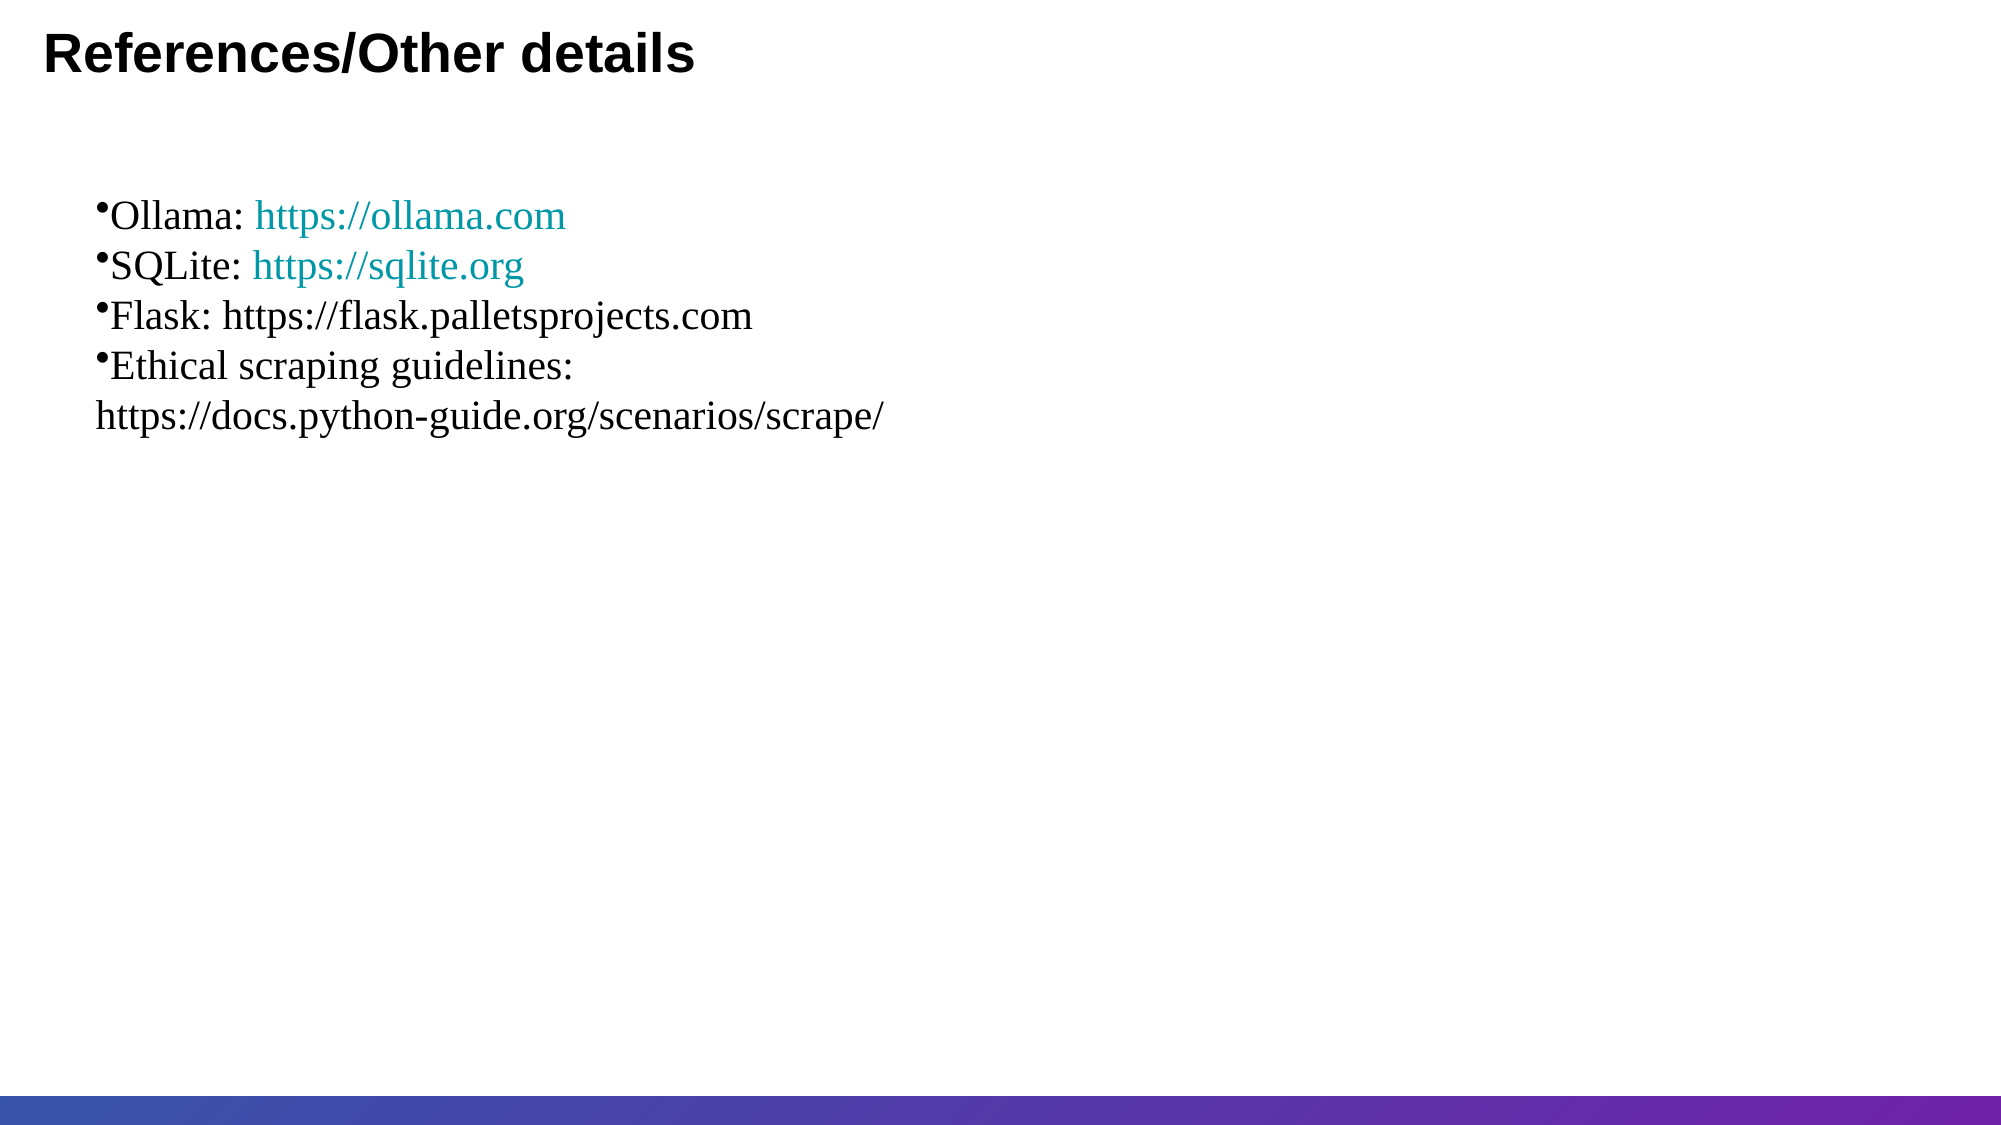

References/Other details
Ollama: https://ollama.com
SQLite: https://sqlite.org
Flask: https://flask.palletsprojects.com
Ethical scraping guidelines: https://docs.python-guide.org/scenarios/scrape/